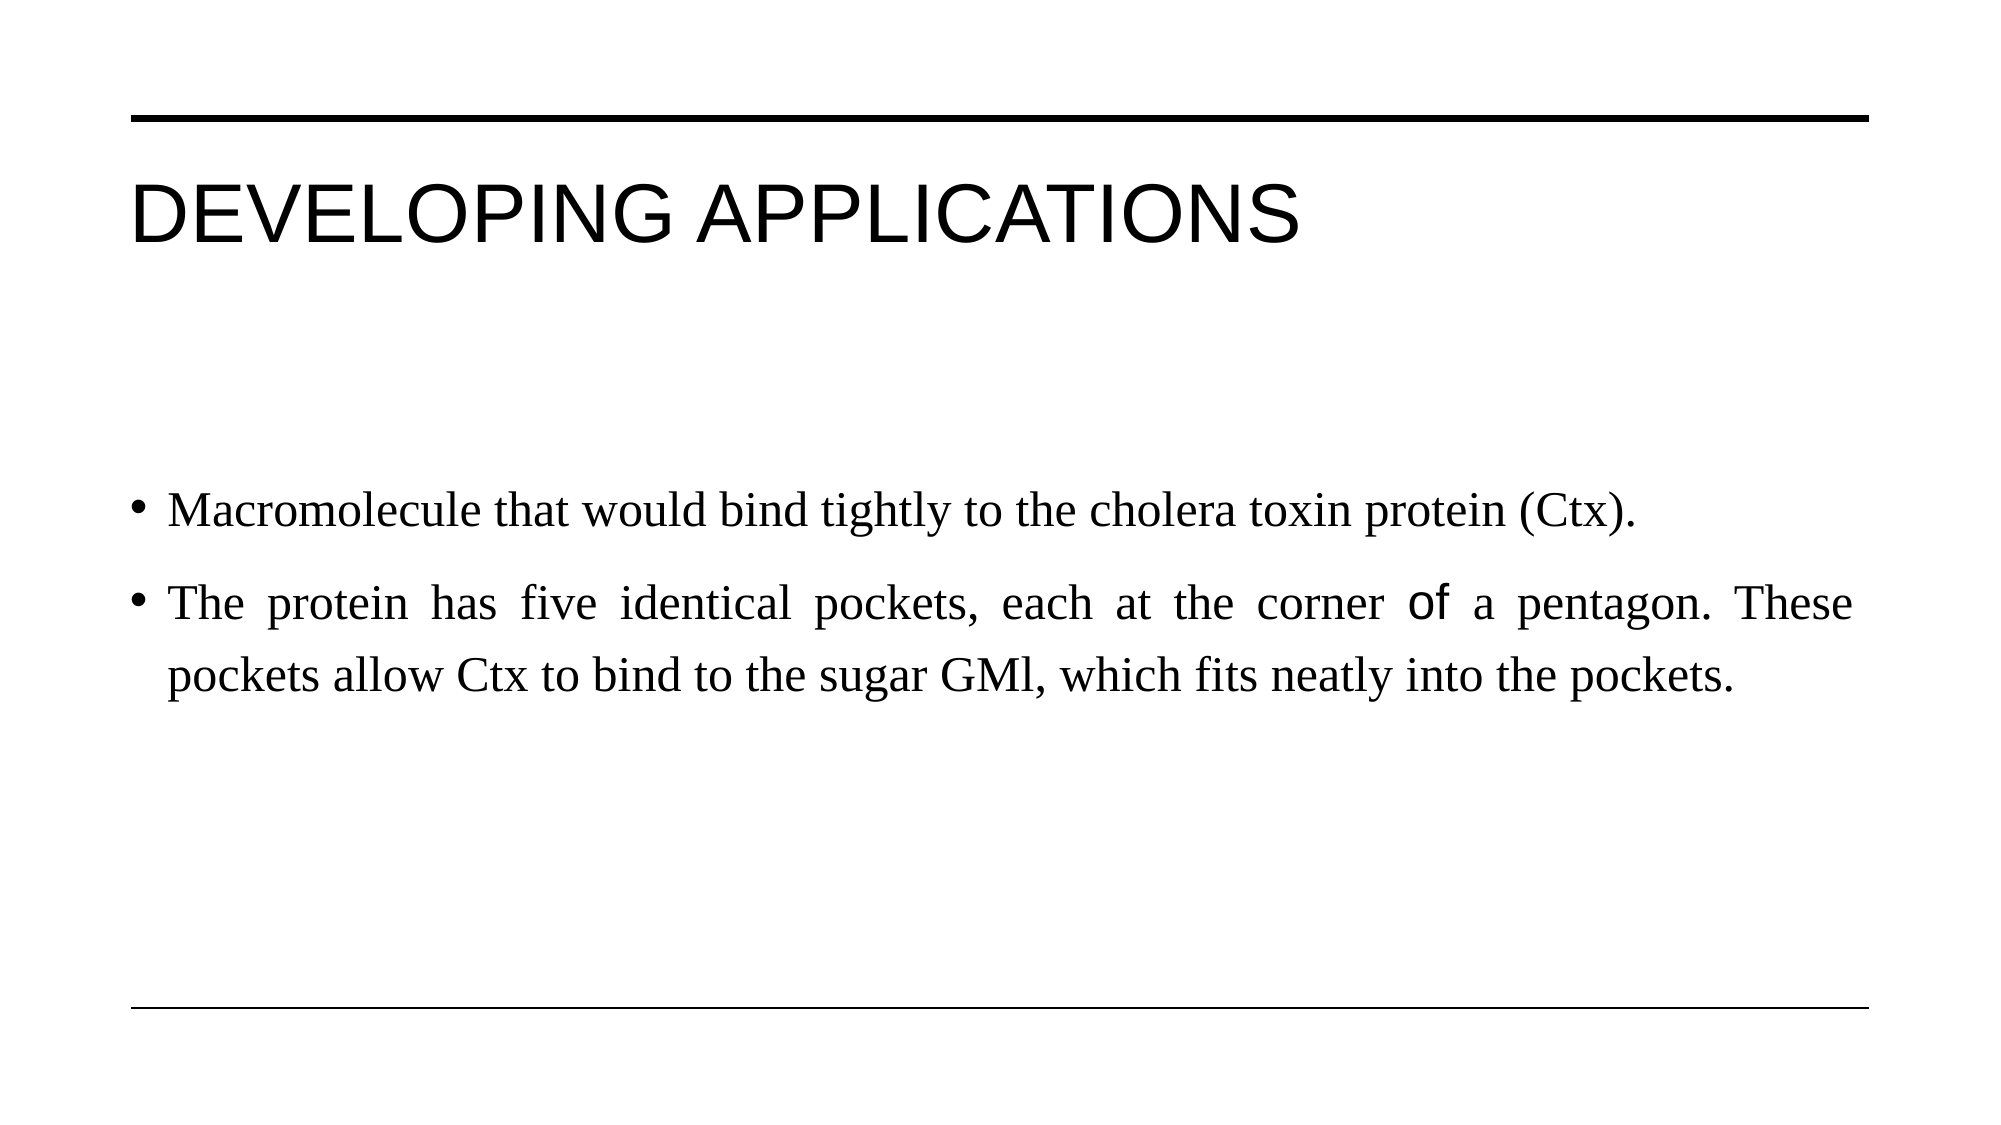

# Developing Applications

Macromolecule that would bind tightly to the cholera toxin protein (Ctx).
The protein has five identical pockets, each at the corner of a pentagon. These pockets allow Ctx to bind to the sugar GMl, which fits neatly into the pockets.